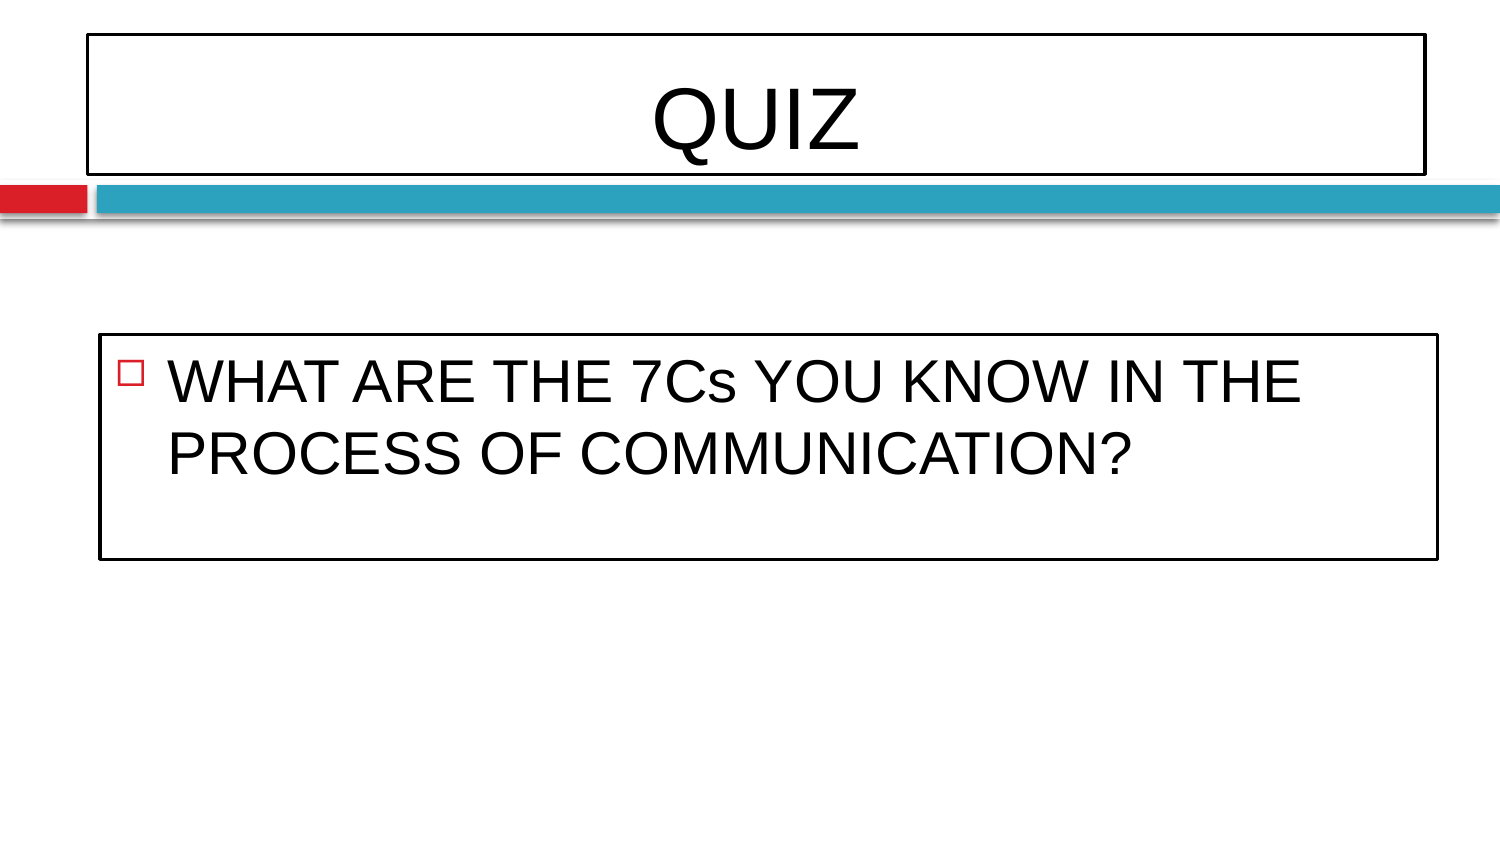

# QUIZ
WHAT ARE THE 7Cs YOU KNOW IN THE PROCESS OF COMMUNICATION?